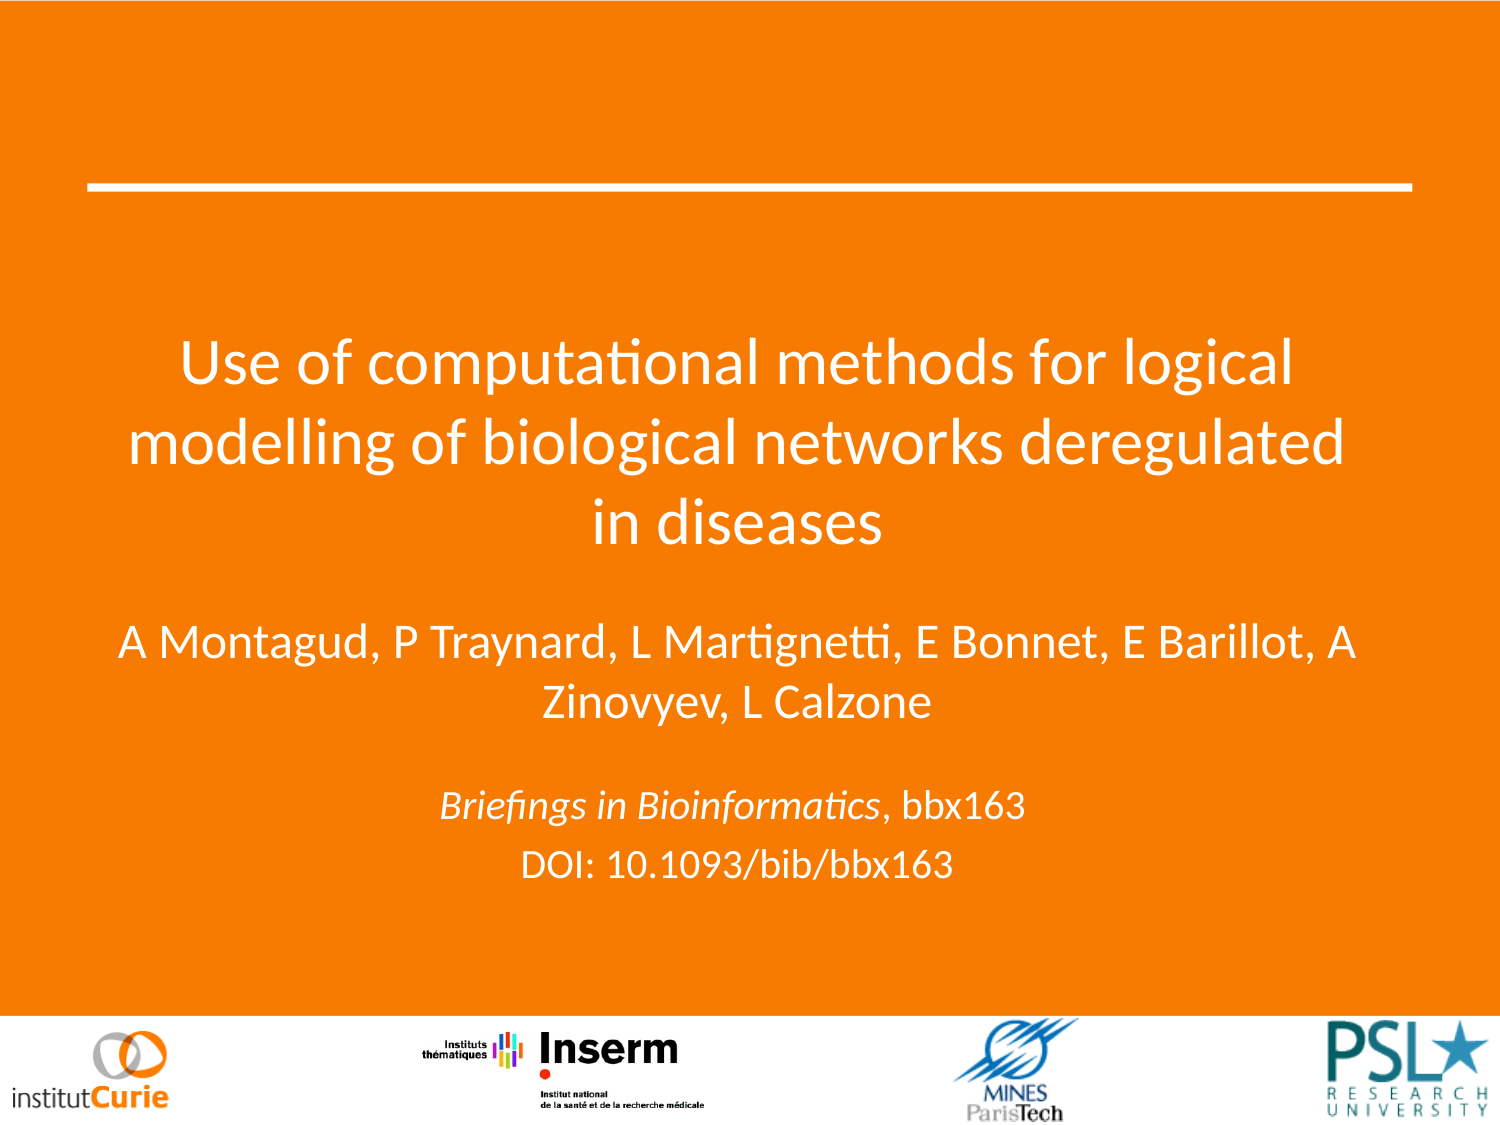

Use of computational methods for logical modelling of biological networks deregulated in diseases

A Montagud, P Traynard, L Martignetti, E Bonnet, E Barillot, A Zinovyev, L Calzone

Briefings in Bioinformatics, bbx163
DOI: 10.1093/bib/bbx163